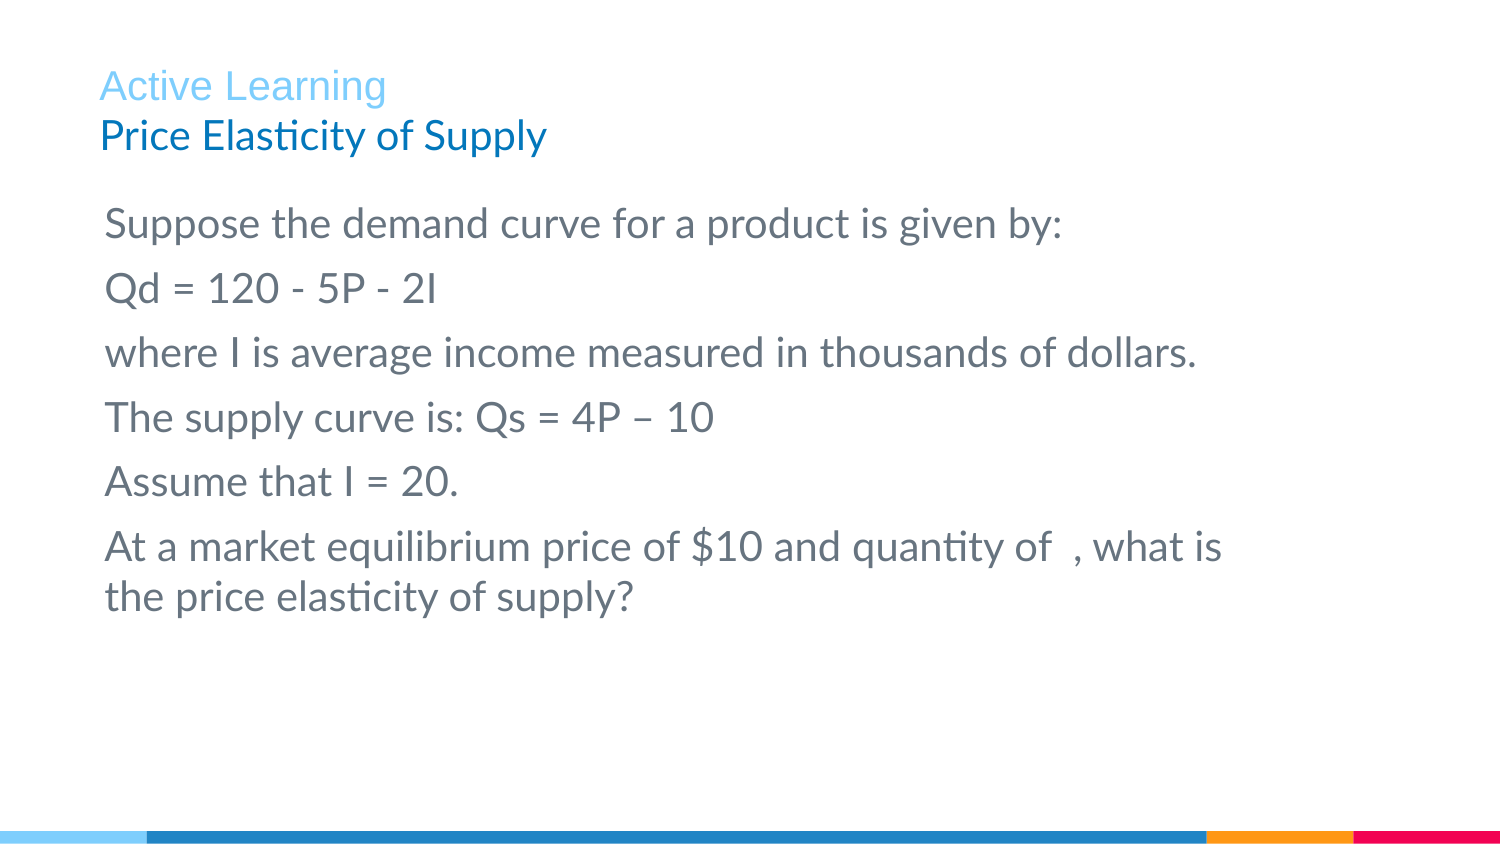

# Active Learning Price Elasticity of Supply
Suppose the demand curve for a product is given by:
Qd = 120 - 5P - 2I
where I is average income measured in thousands of dollars.
The supply curve is: Qs = 4P – 10
Assume that I = 20.
At a market equilibrium price of $10 and quantity of  , what is the price elasticity of supply?